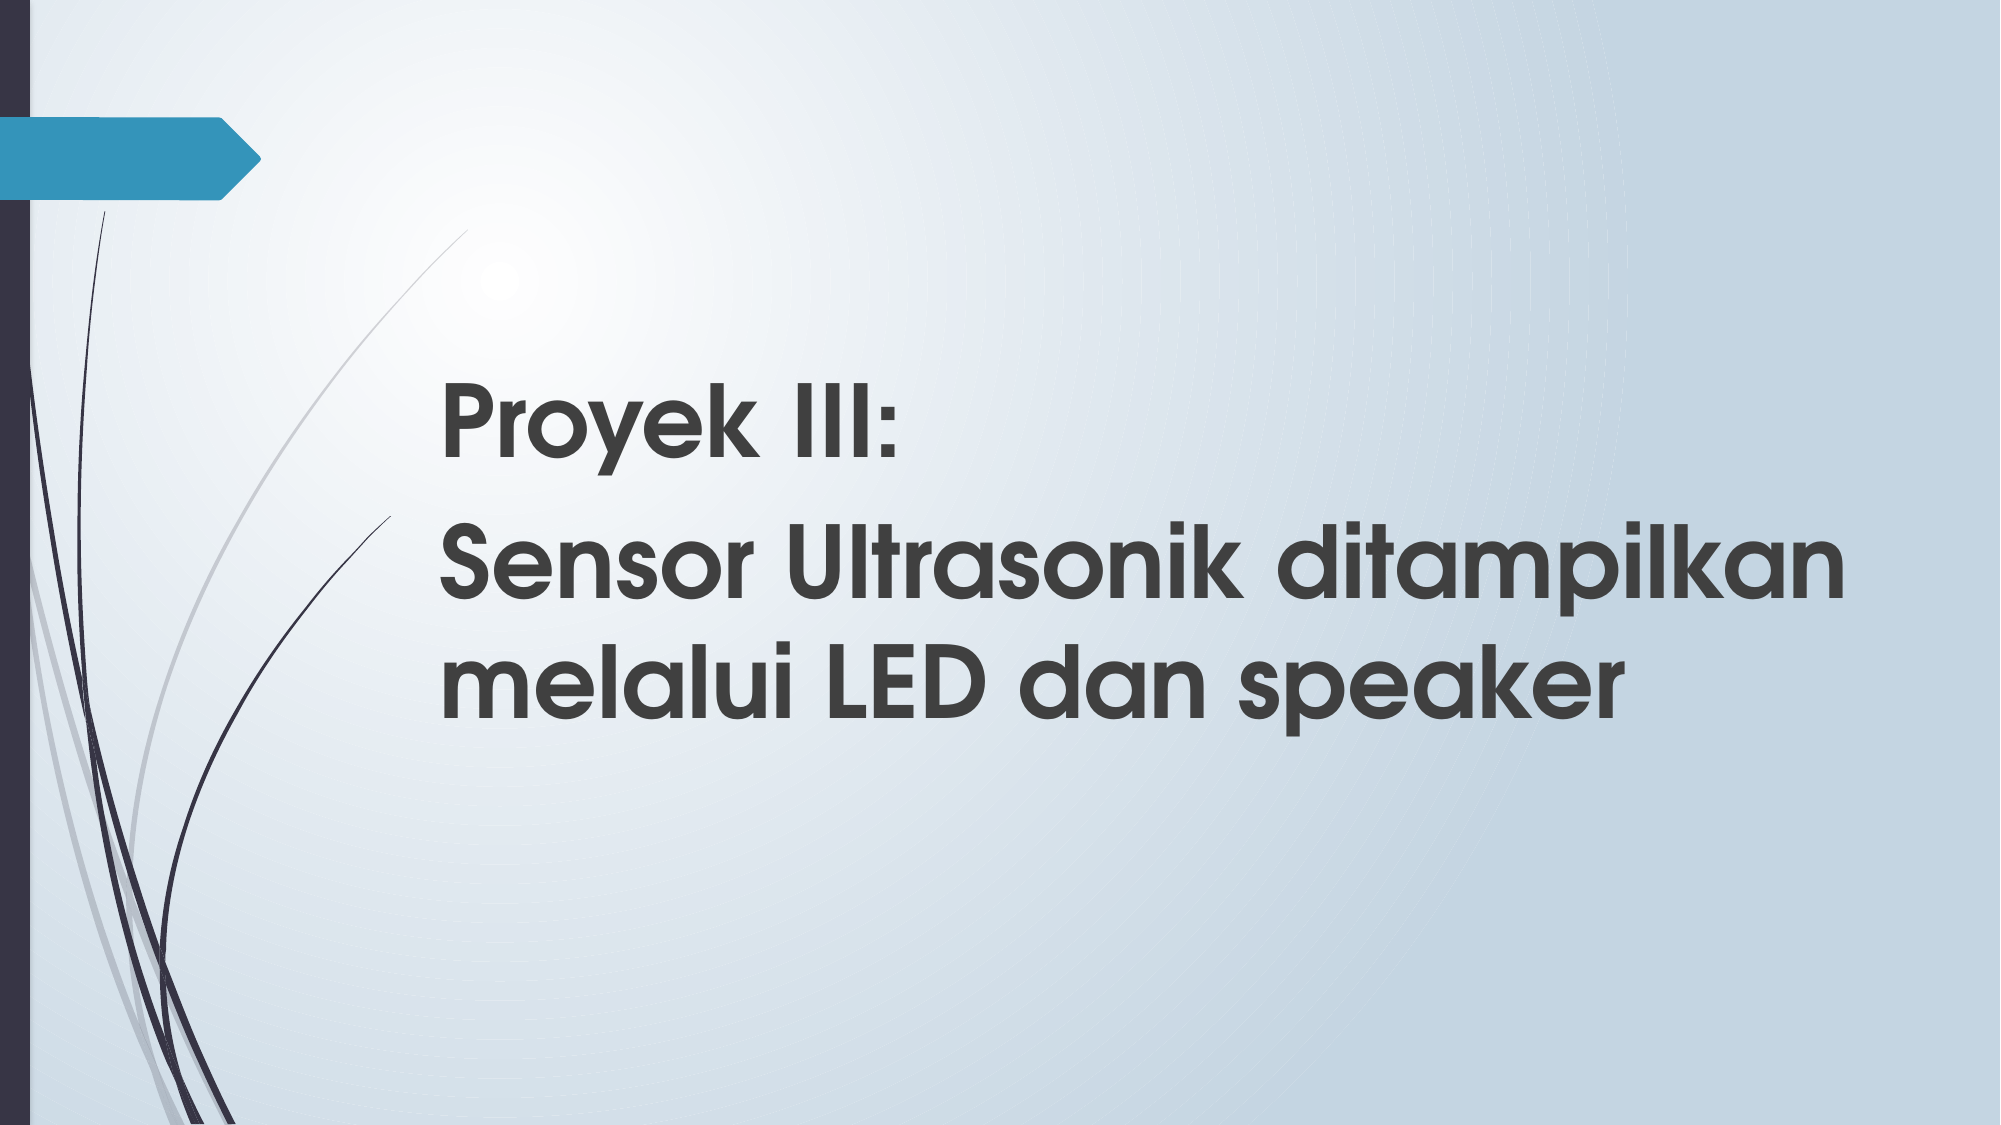

Proyek III:
Sensor Ultrasonik ditampilkan melalui LED dan speaker